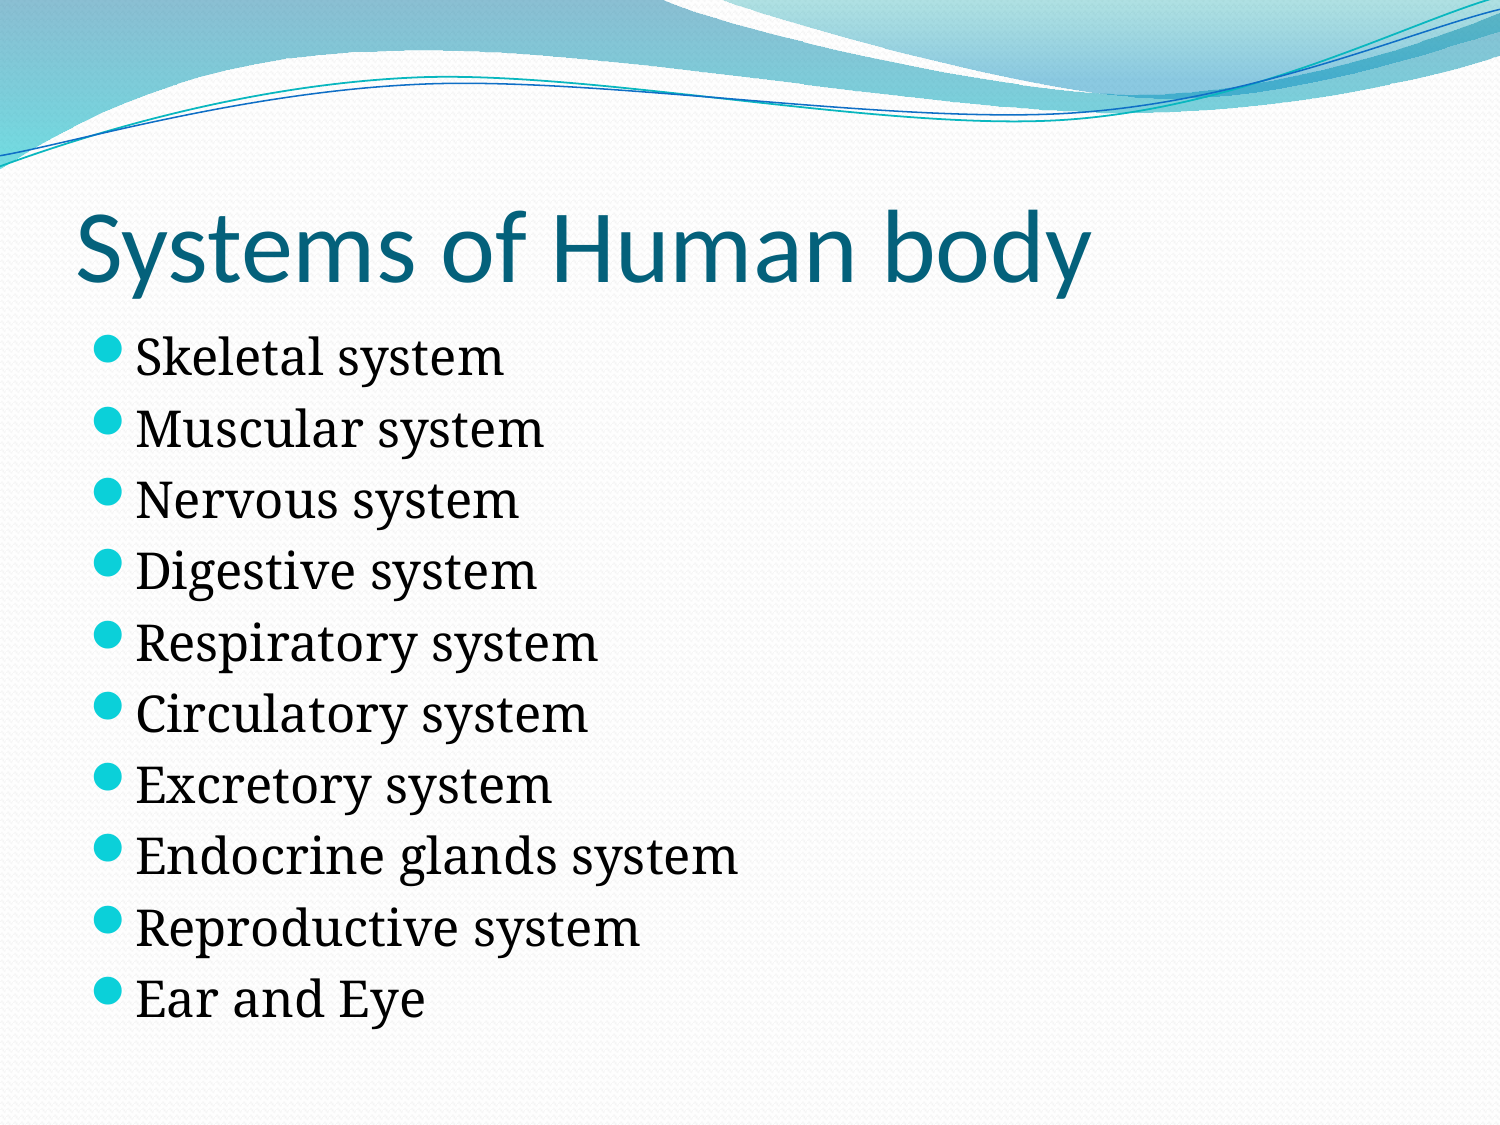

# Systems of Human body
Skeletal system
Muscular system
Nervous system
Digestive system
Respiratory system
Circulatory system
Excretory system
Endocrine glands system
Reproductive system
Ear and Eye